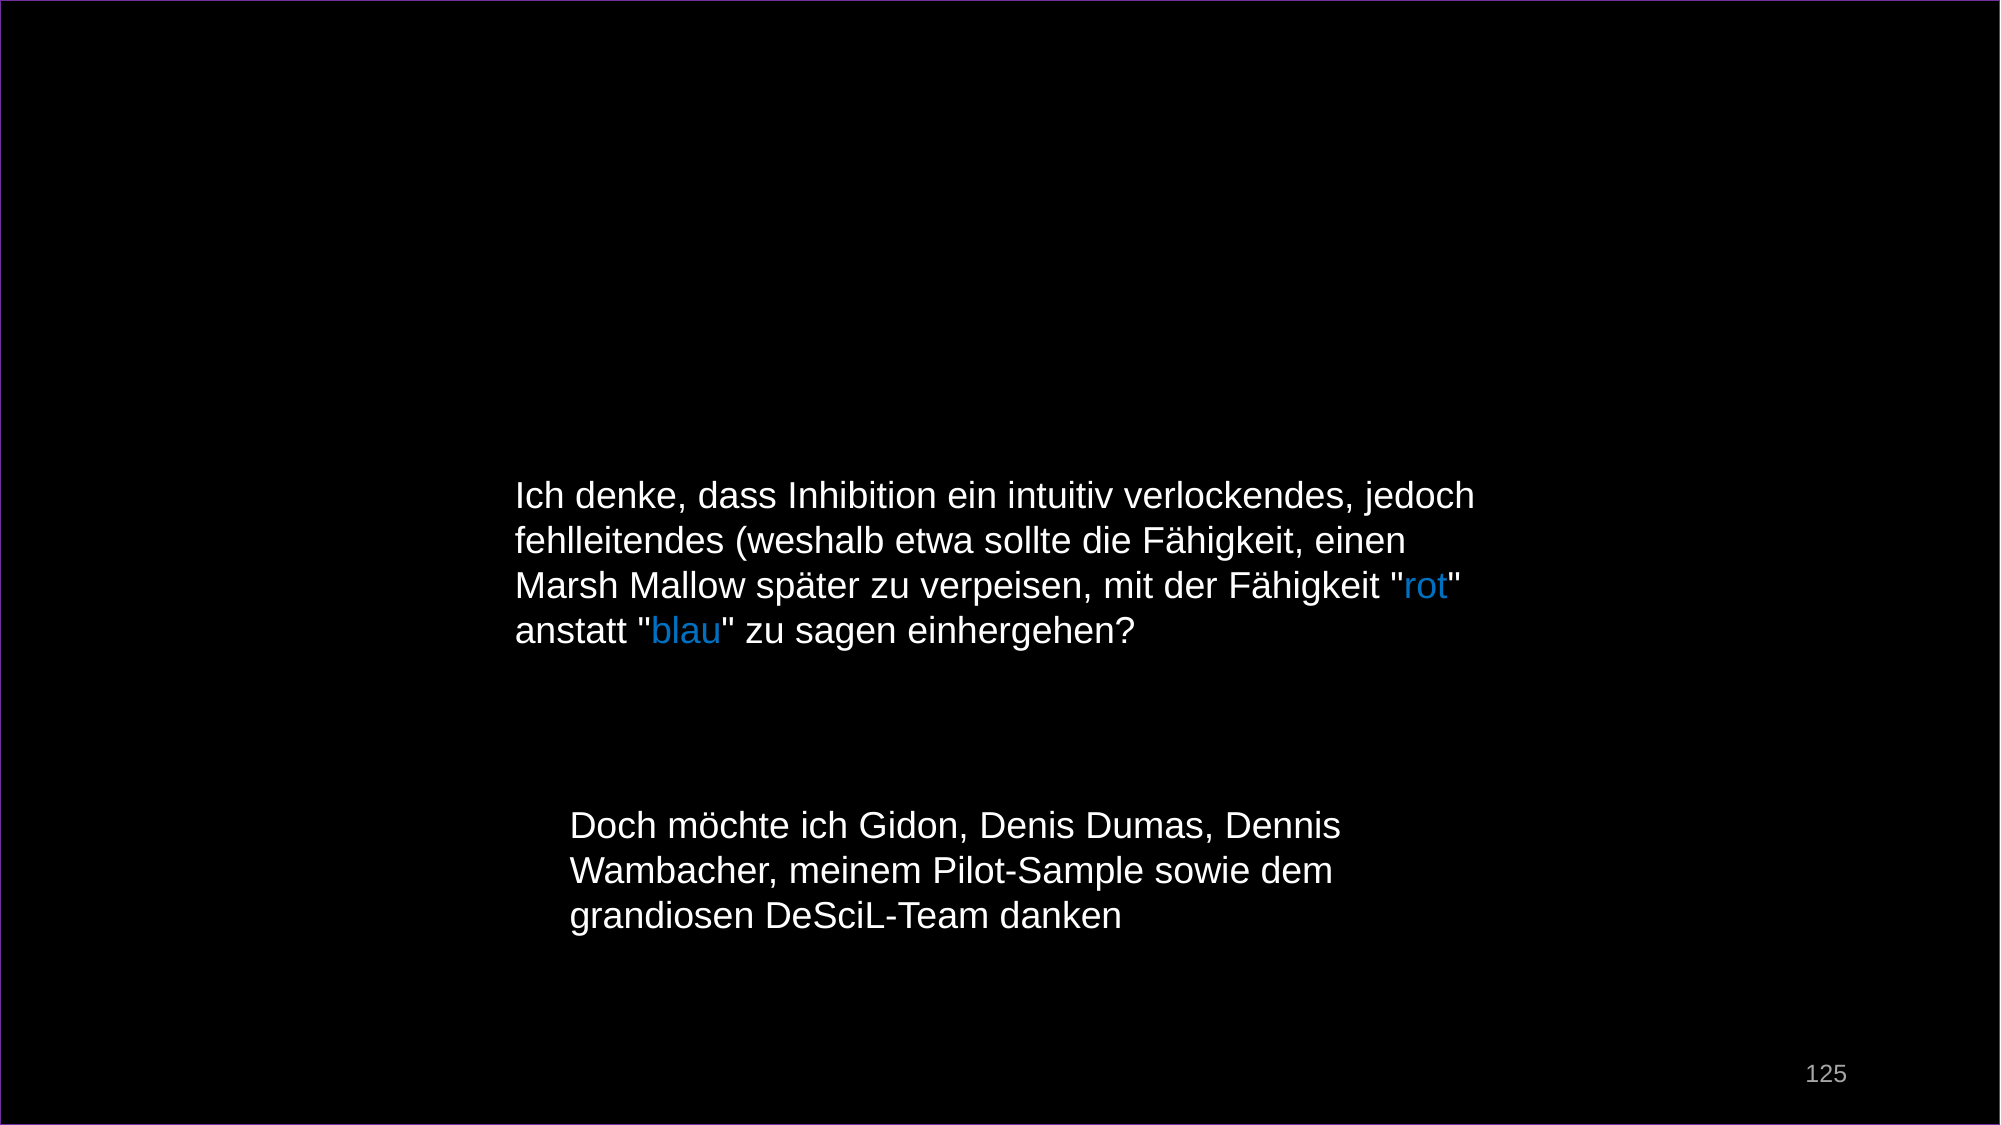

Ich denke, dass Inhibition ein intuitiv verlockendes, jedoch fehlleitendes (weshalb etwa sollte die Fähigkeit, einen Marsh Mallow später zu verpeisen, mit der Fähigkeit "rot" anstatt "blau" zu sagen einhergehen?
Doch möchte ich Gidon, Denis Dumas, Dennis Wambacher, meinem Pilot-Sample sowie dem grandiosen DeSciL-Team danken
125